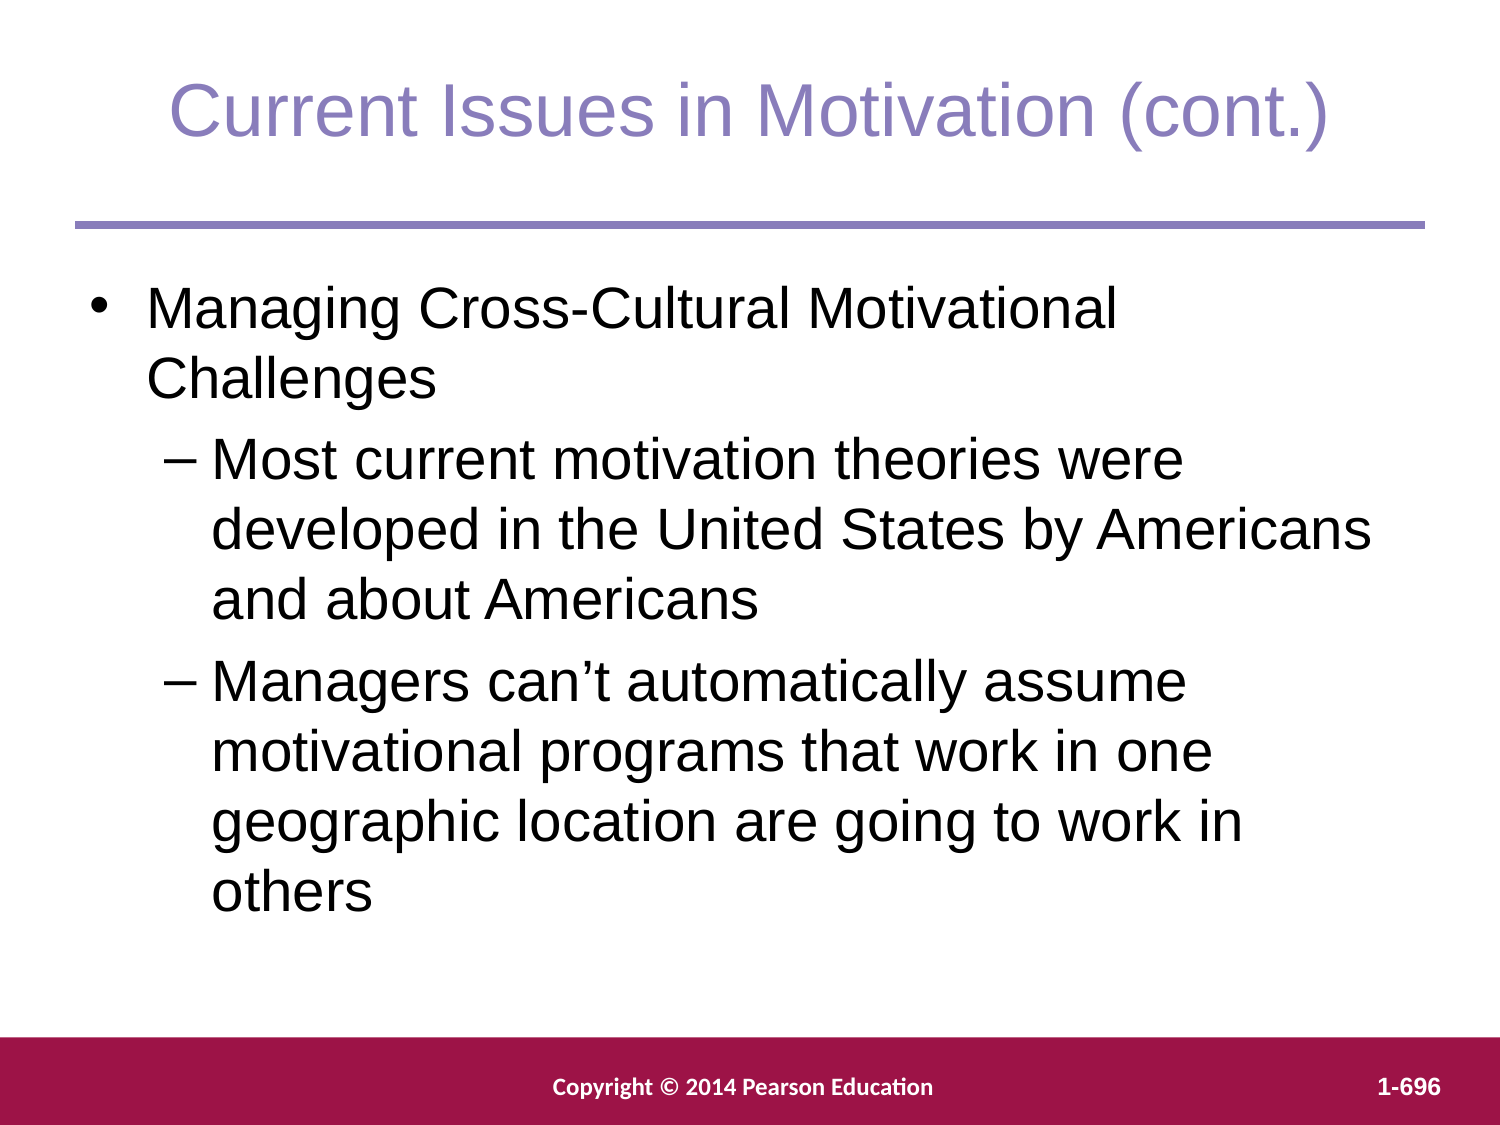

Current Issues in Motivation (cont.)
Managing Cross-Cultural Motivational Challenges
Most current motivation theories were developed in the United States by Americans and about Americans
Managers can’t automatically assume motivational programs that work in one geographic location are going to work in others